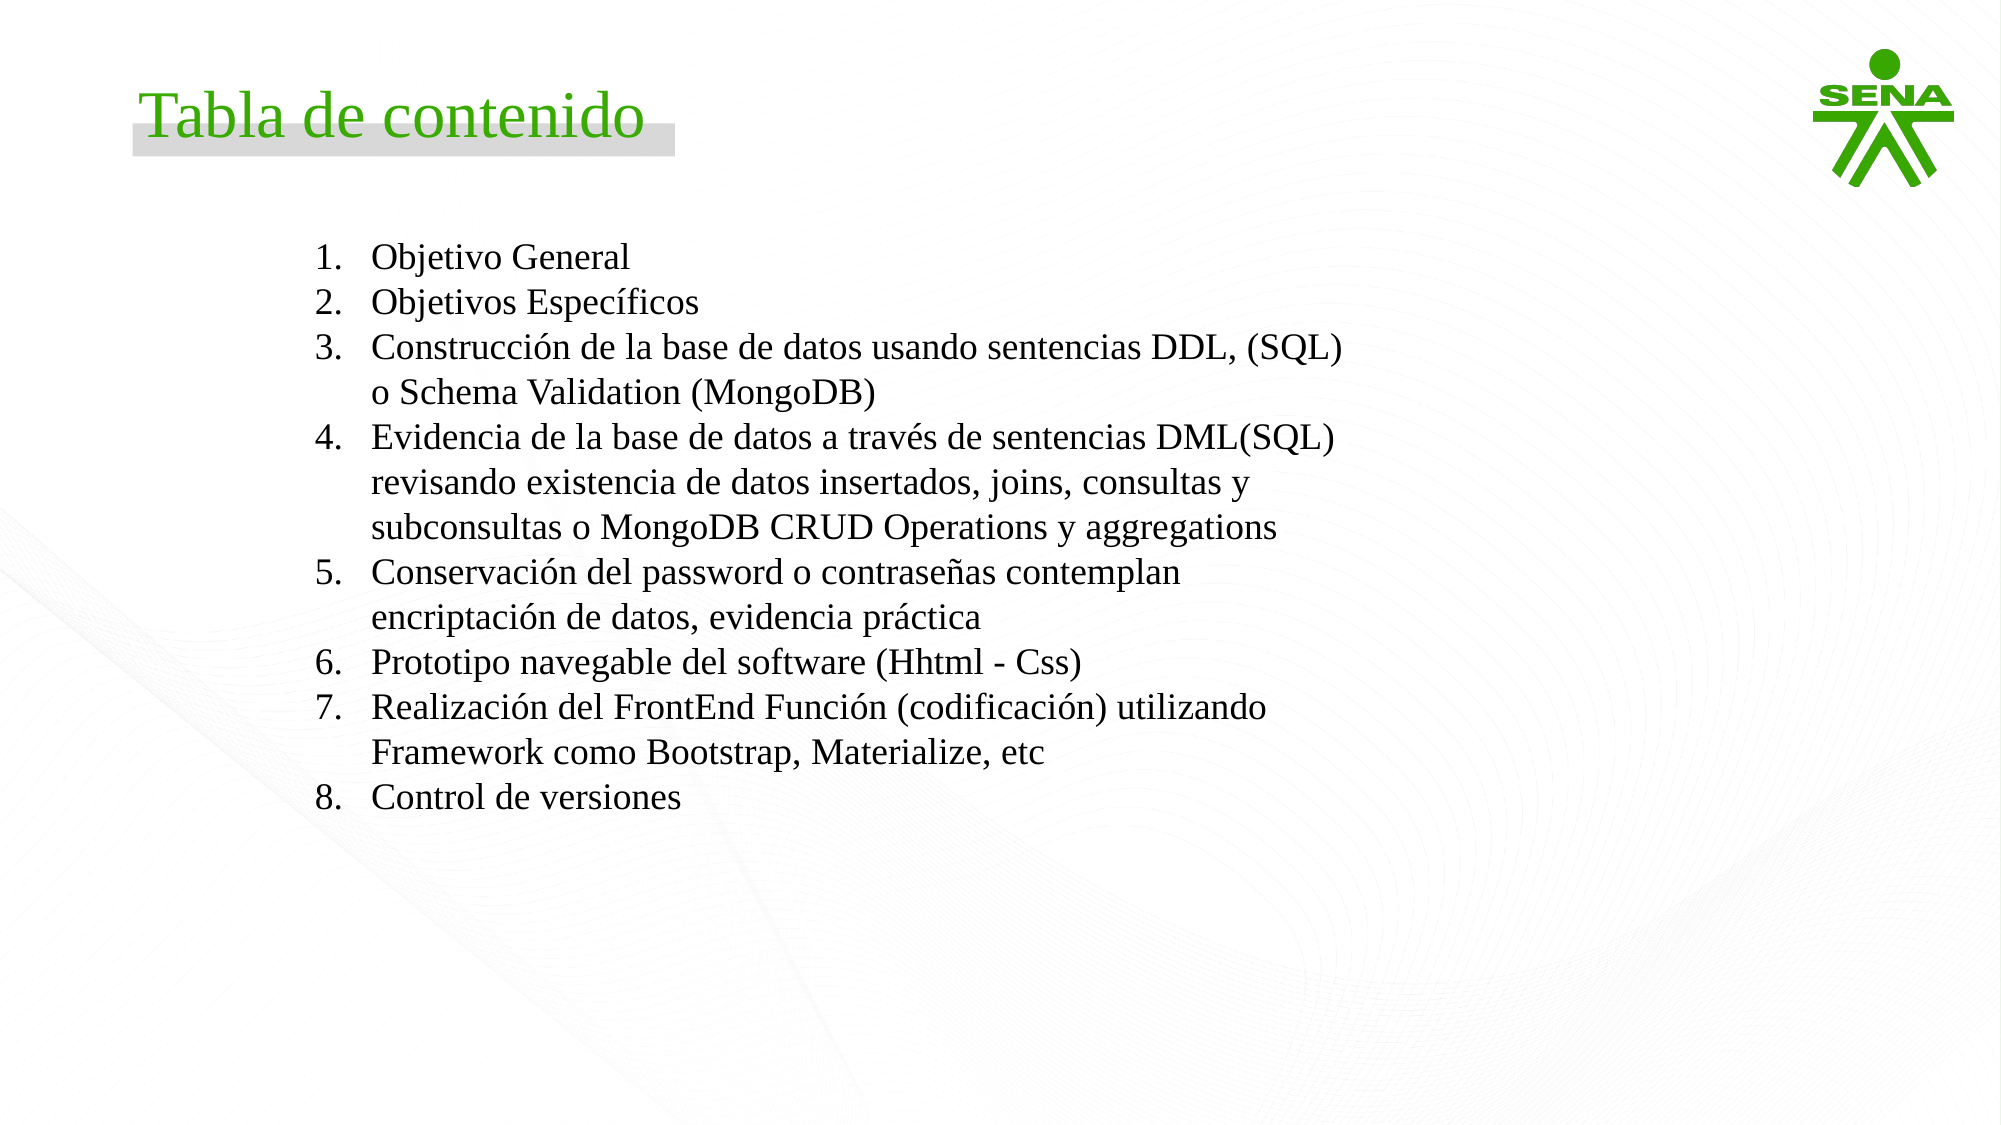

Tabla de contenido

Objetivo General
Objetivos Específicos
Construcción de la base de datos usando sentencias DDL, (SQL) o Schema Validation (MongoDB)
Evidencia de la base de datos a través de sentencias DML(SQL) revisando existencia de datos insertados, joins, consultas y subconsultas o MongoDB CRUD Operations y aggregations
Conservación del password o contraseñas contemplan encriptación de datos, evidencia práctica
Prototipo navegable del software (Hhtml - Css)
Realización del FrontEnd Función (codificación) utilizando Framework como Bootstrap, Materialize, etc
Control de versiones